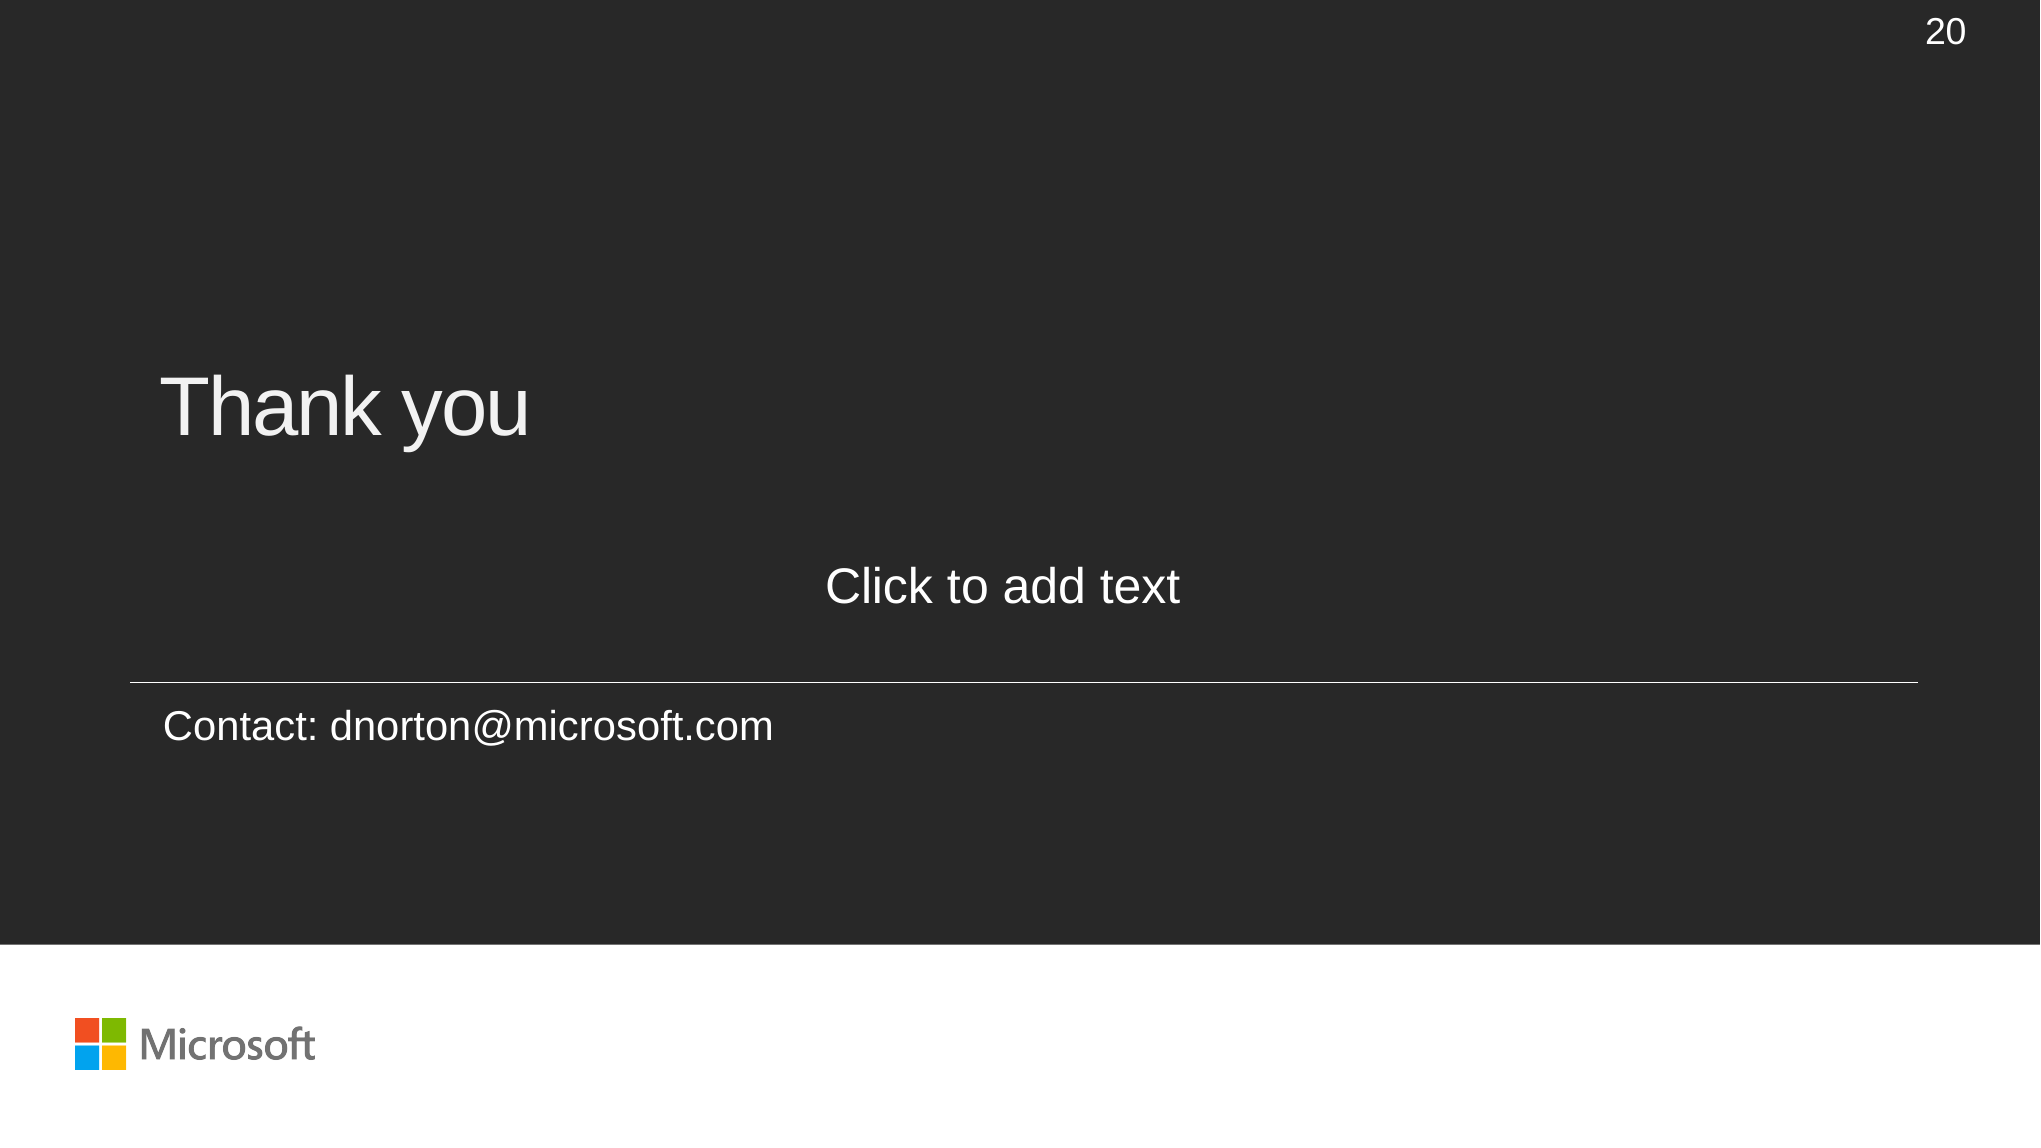

20
# Thank you
Click to add text
Contact: dnorton@microsoft.com